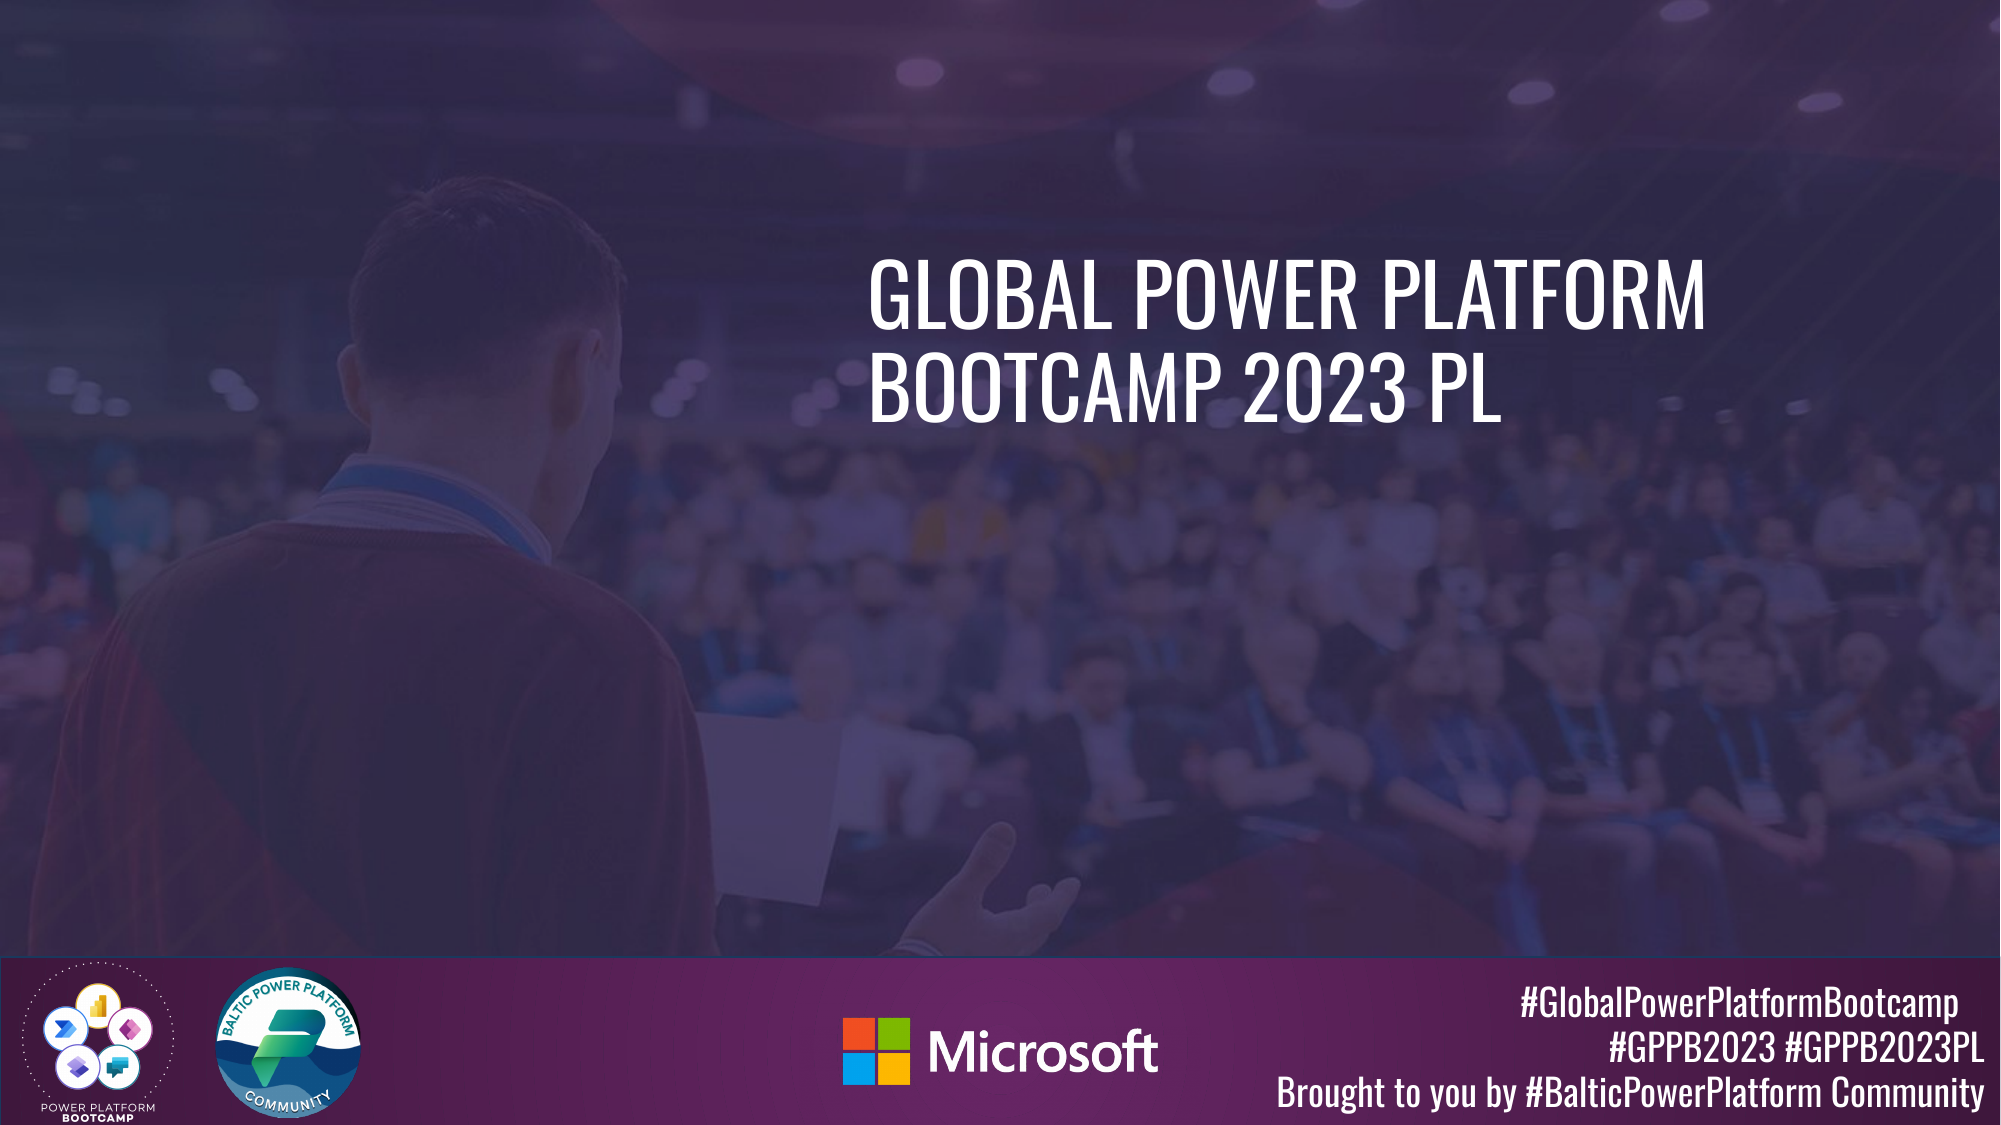

# GLOBAL POWER PLATFORM BOOTCAMP 2023 PL